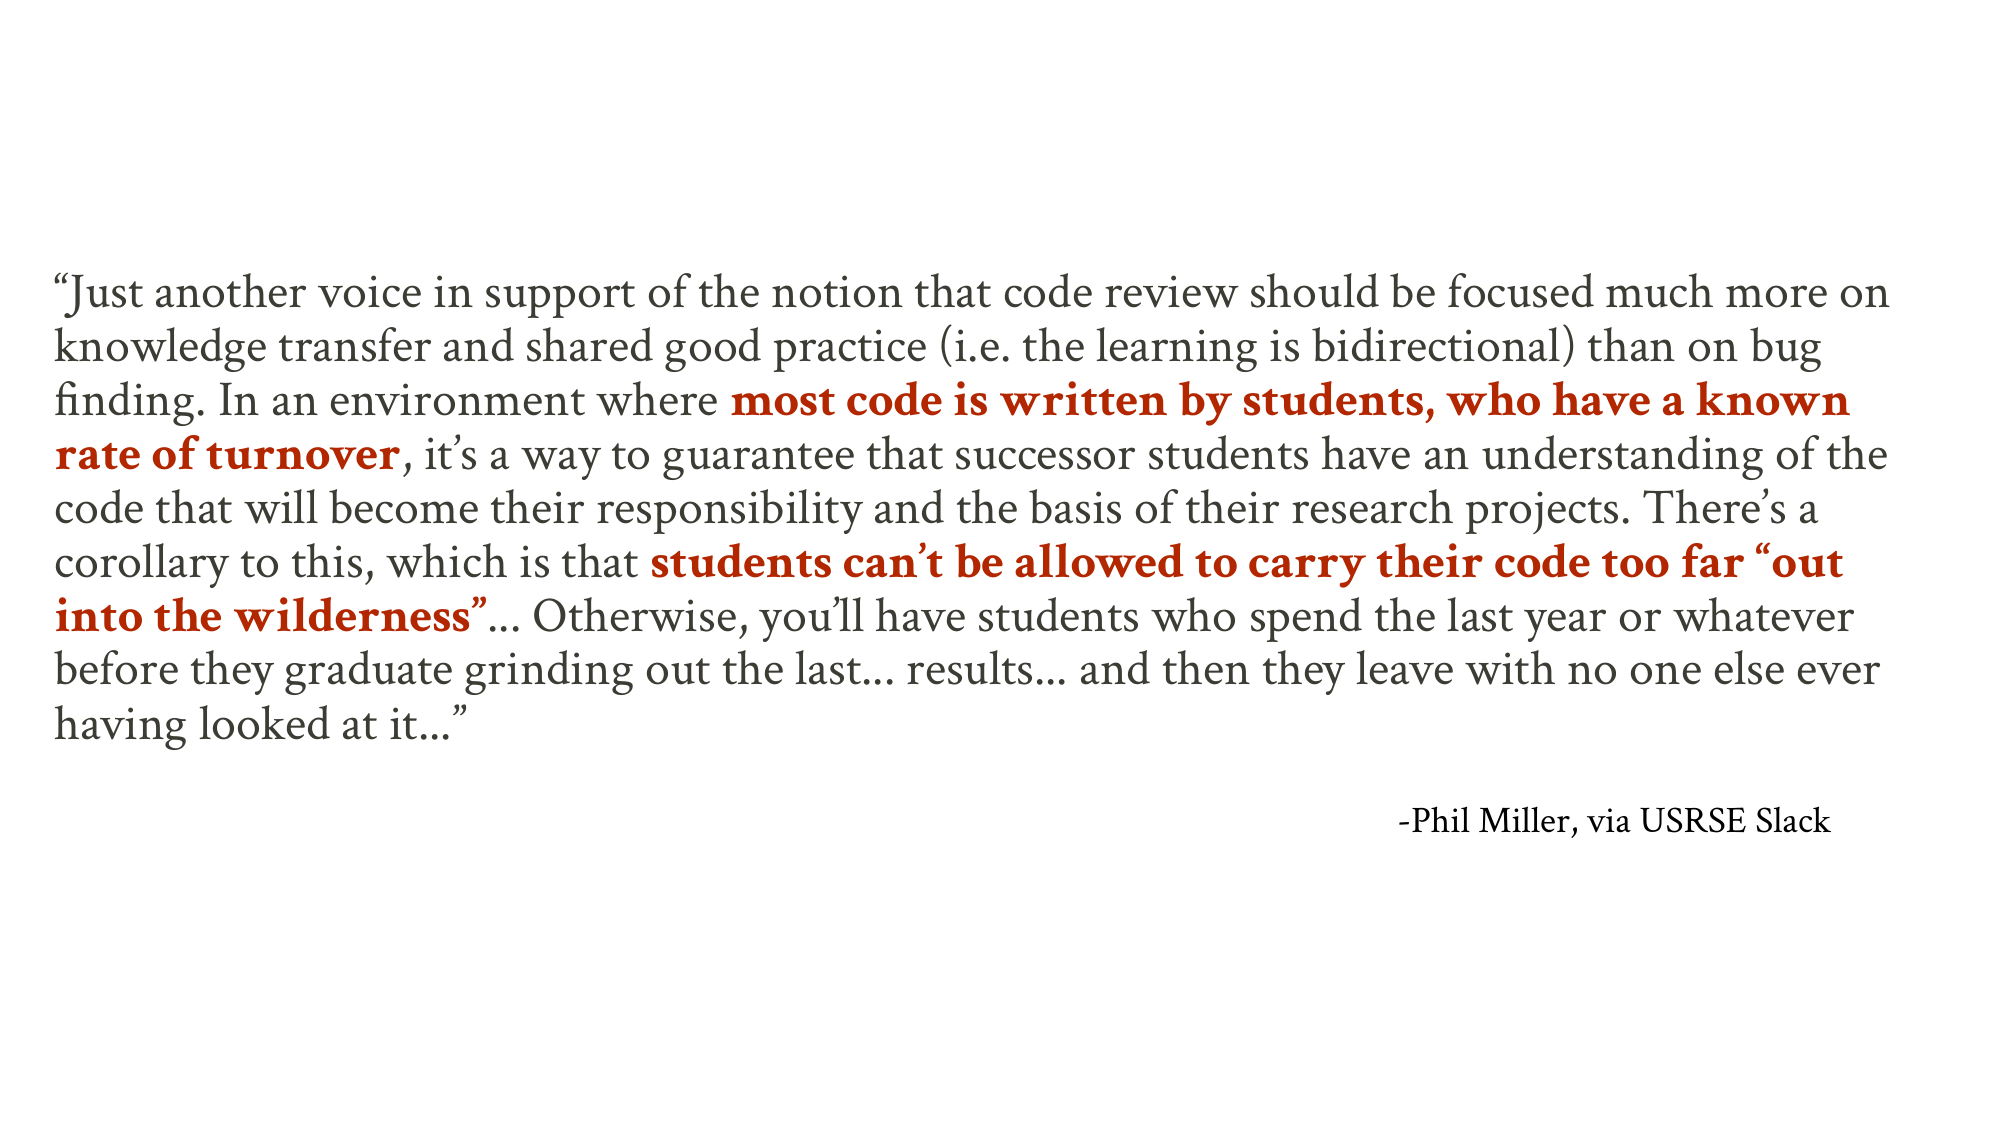

# “Just another voice in support of the notion that code review should be focused much more on knowledge transfer and shared good practice (i.e. the learning is bidirectional) than on bug finding. In an environment where most code is written by students, who have a known rate of turnover, it’s a way to guarantee that successor students have an understanding of the code that will become their responsibility and the basis of their research projects. There’s a corollary to this, which is that students can’t be allowed to carry their code too far “out into the wilderness”... Otherwise, you’ll have students who spend the last year or whatever before they graduate grinding out the last... results... and then they leave with no one else ever having looked at it...”
-Phil Miller, via USRSE Slack